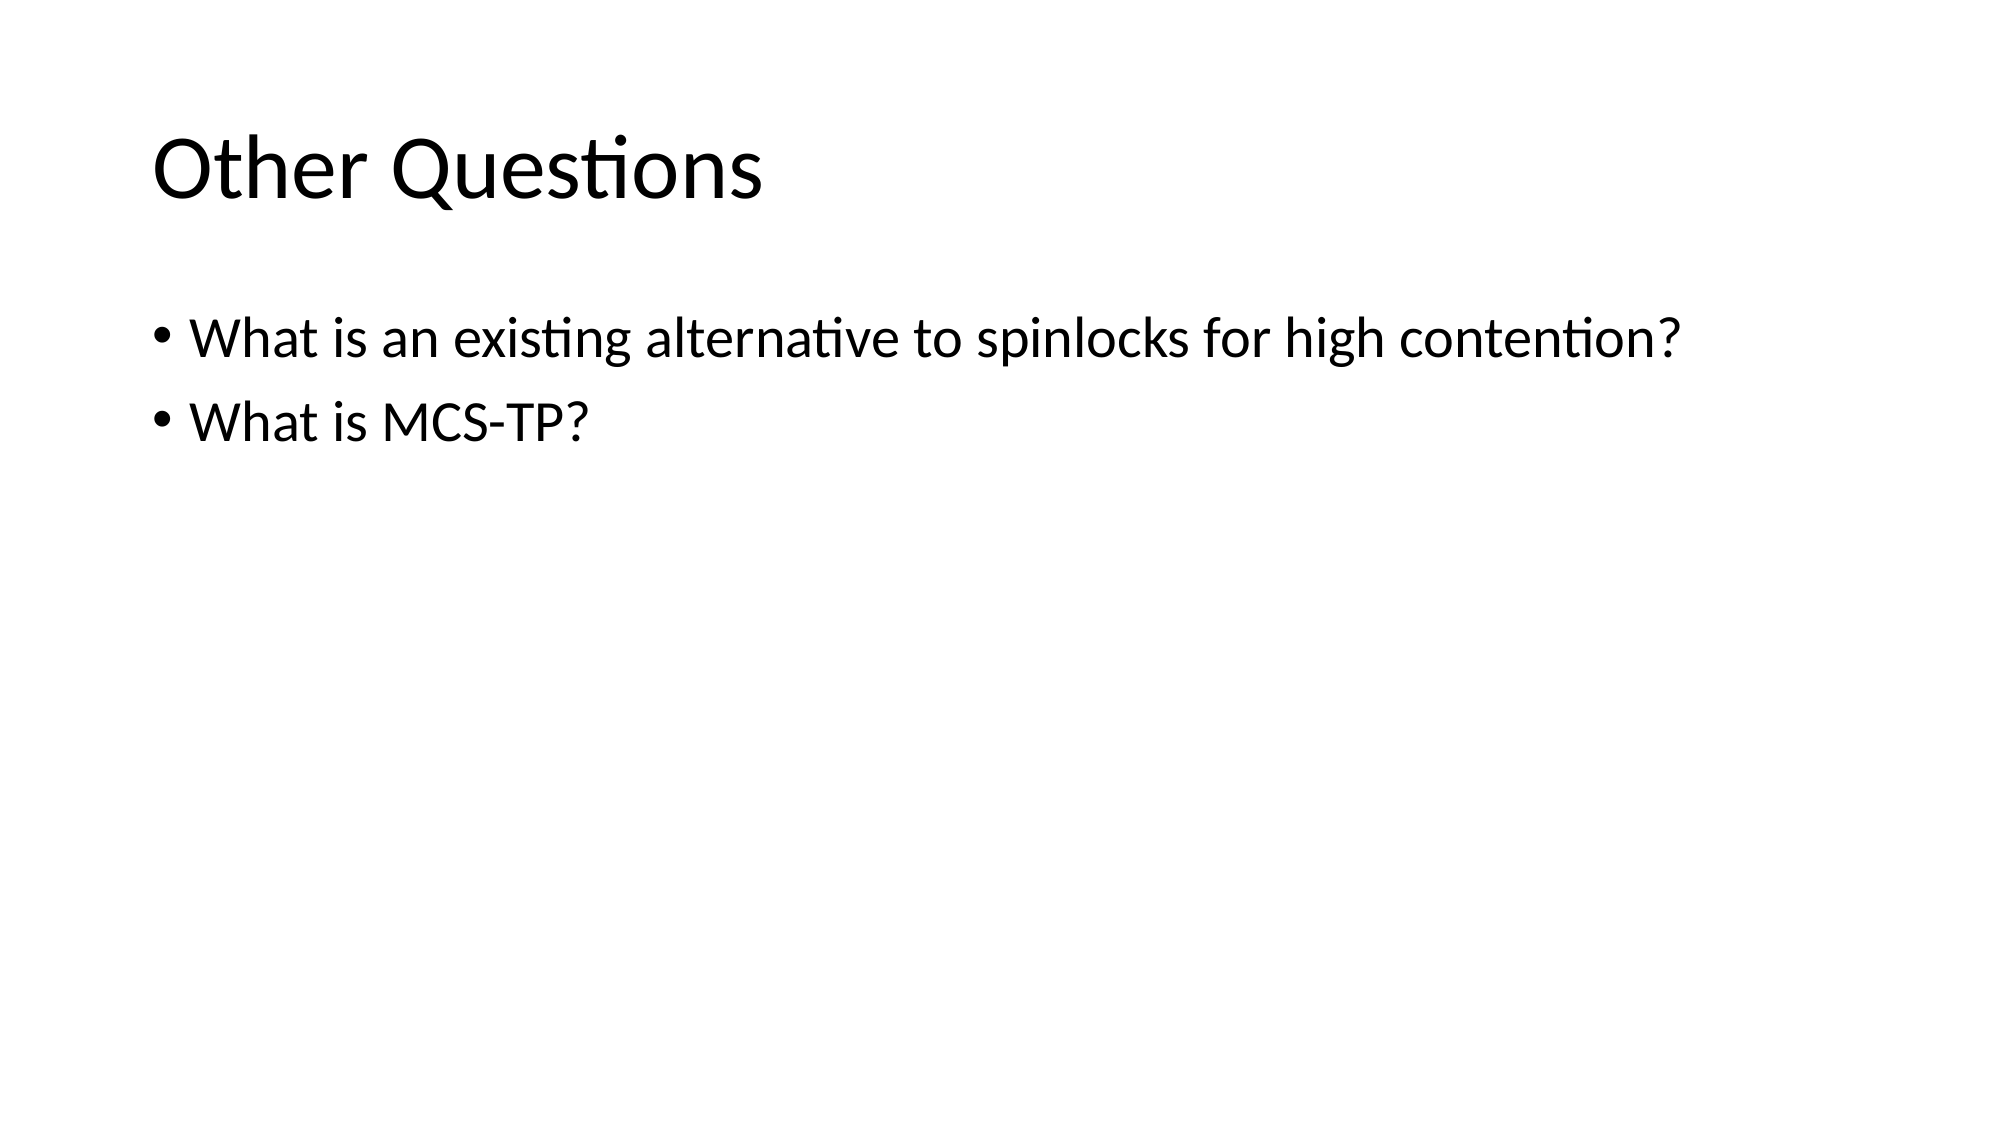

# Other Questions
What is an existing alternative to spinlocks for high contention?
What is MCS-TP?